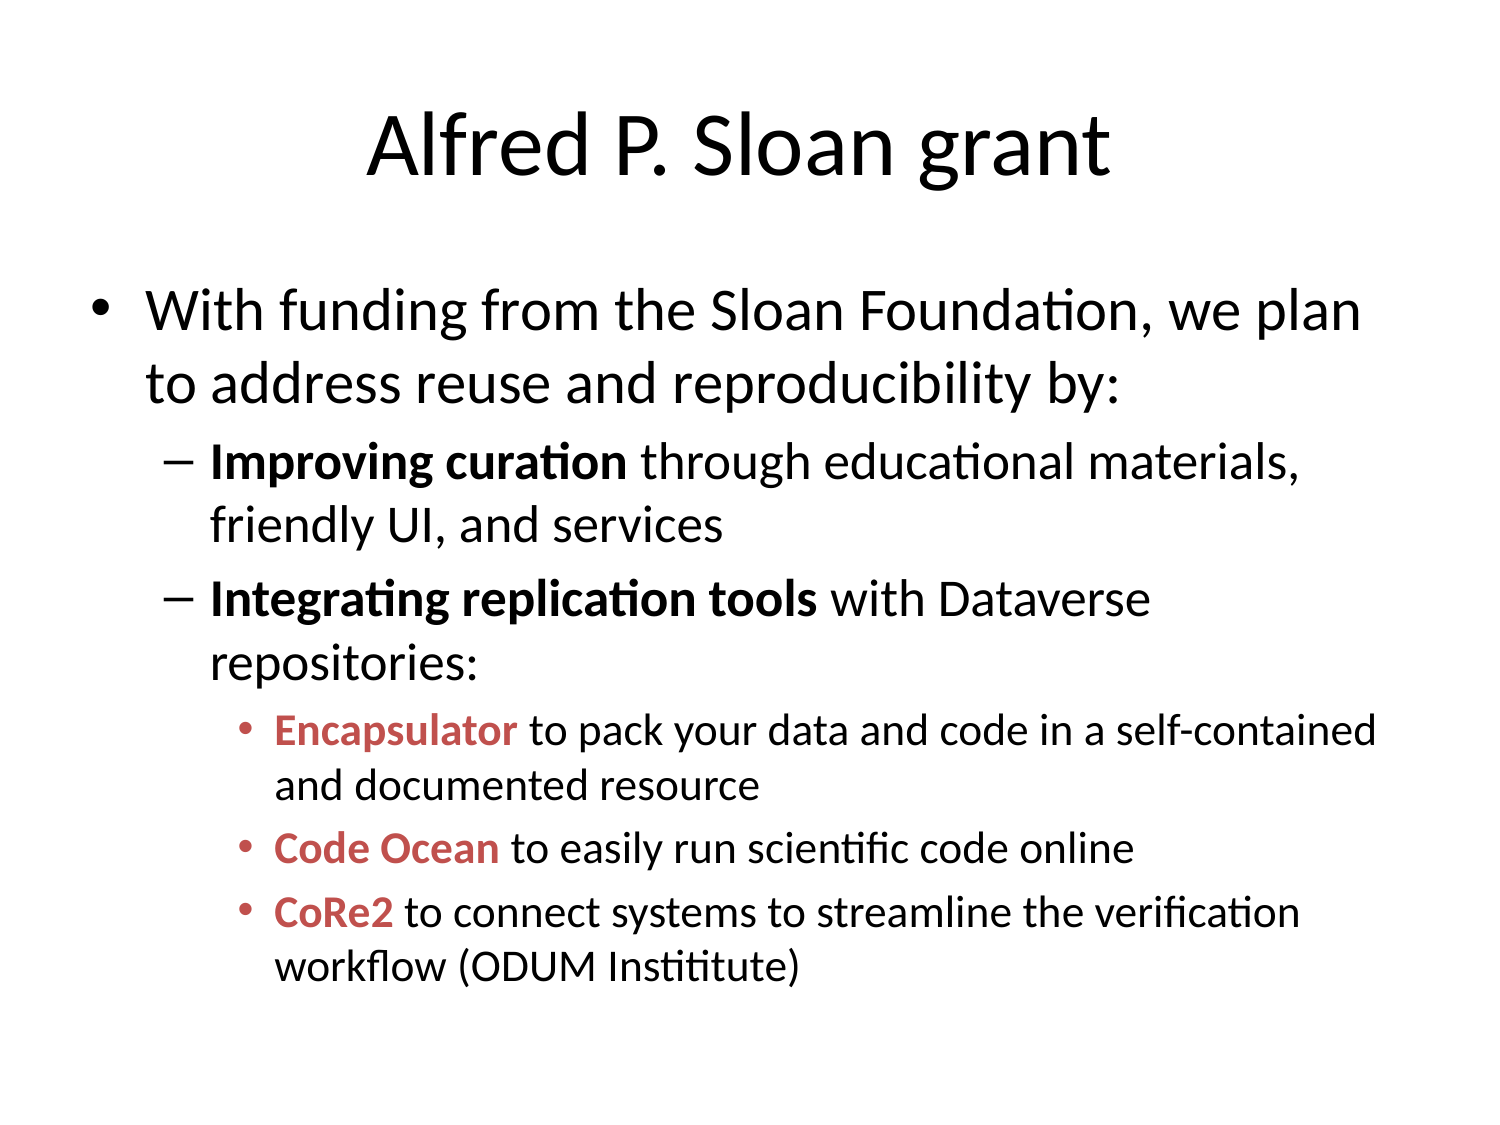

# Alfred P. Sloan grant
With funding from the Sloan Foundation, we plan to address reuse and reproducibility by:
Improving curation through educational materials, friendly UI, and services
Integrating replication tools with Dataverse repositories:
Encapsulator to pack your data and code in a self-contained and documented resource
Code Ocean to easily run scientific code online
CoRe2 to connect systems to streamline the verification workflow (ODUM Instititute)